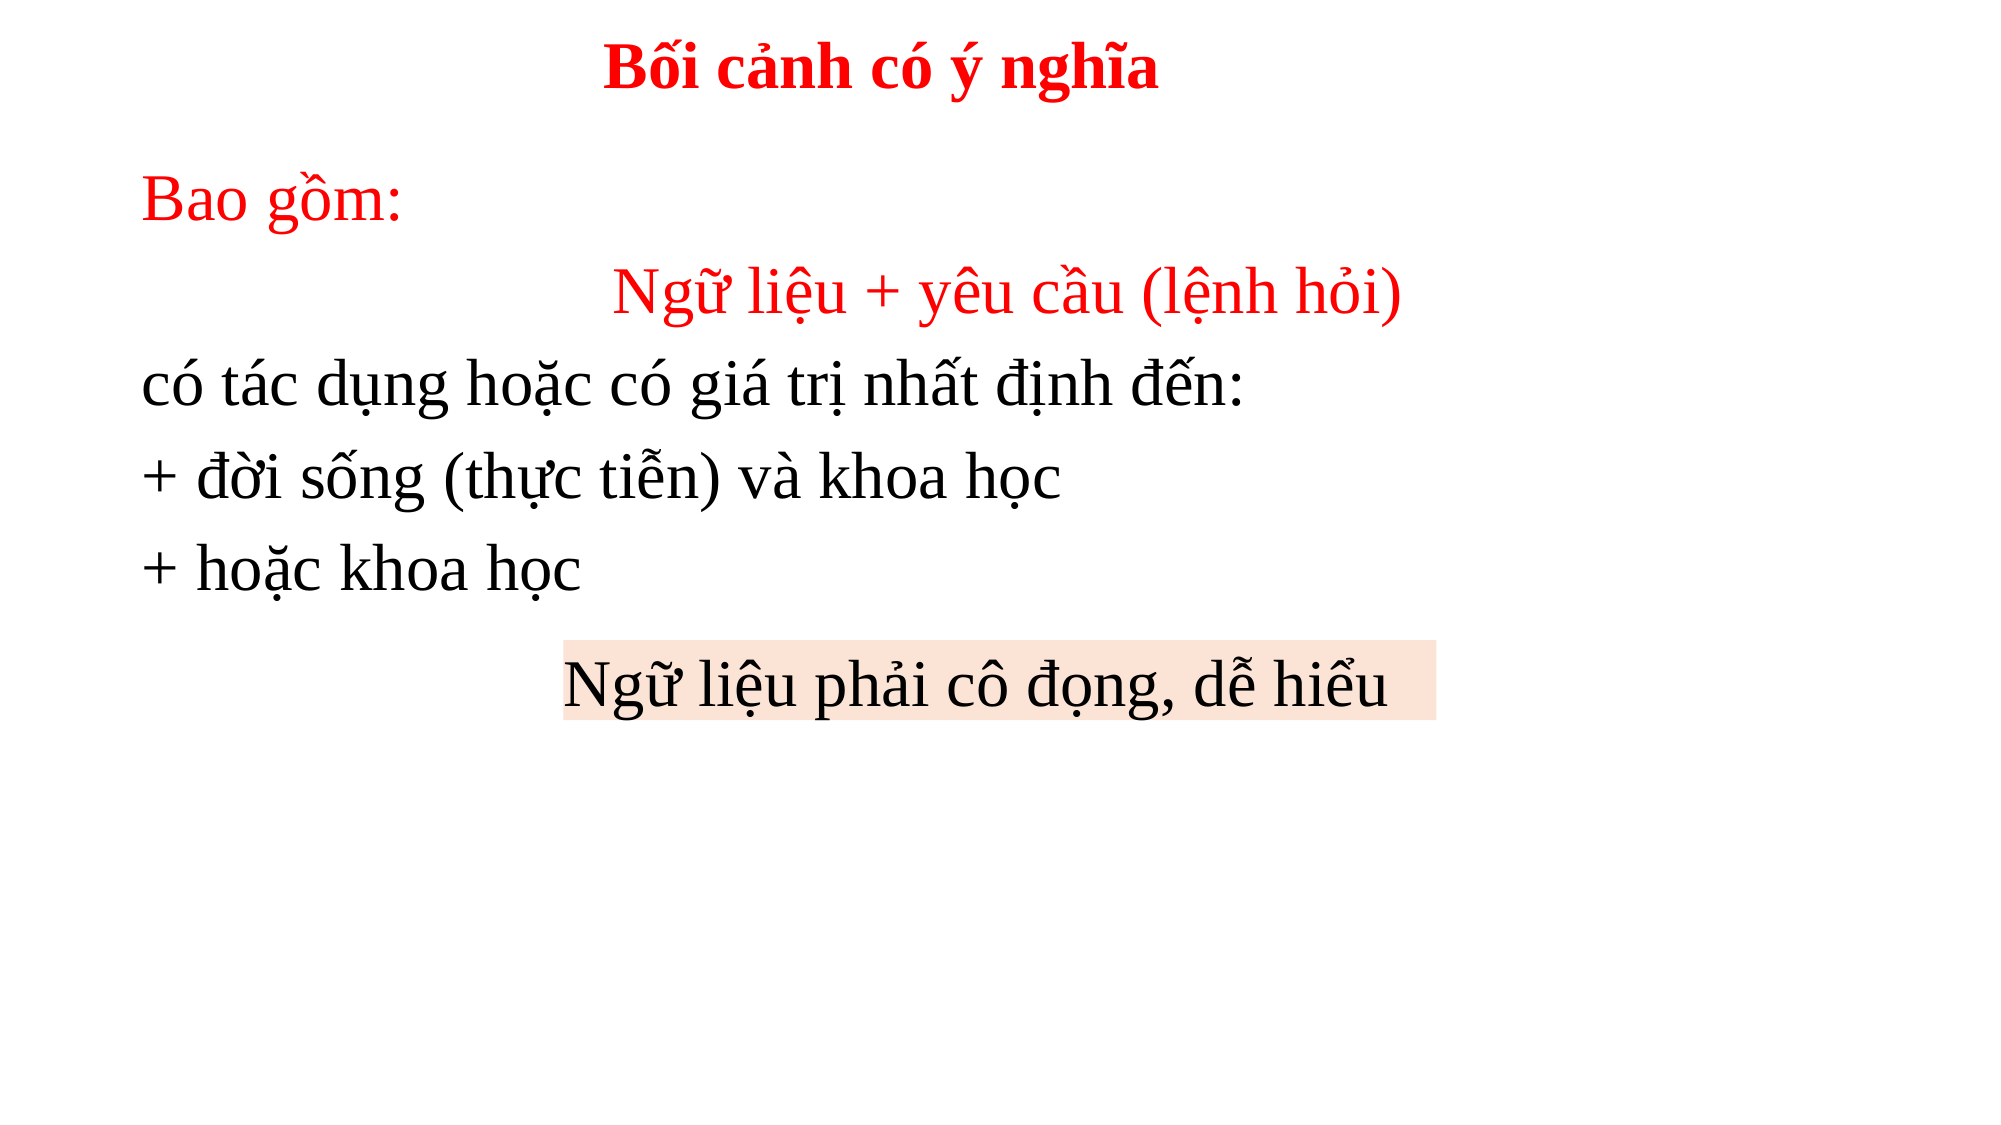

Bối cảnh có ý nghĩa
Bao gồm:
Ngữ liệu + yêu cầu (lệnh hỏi)
có tác dụng hoặc có giá trị nhất định đến:
+ đời sống (thực tiễn) và khoa học
+ hoặc khoa học
Ngữ liệu phải cô đọng, dễ hiểu